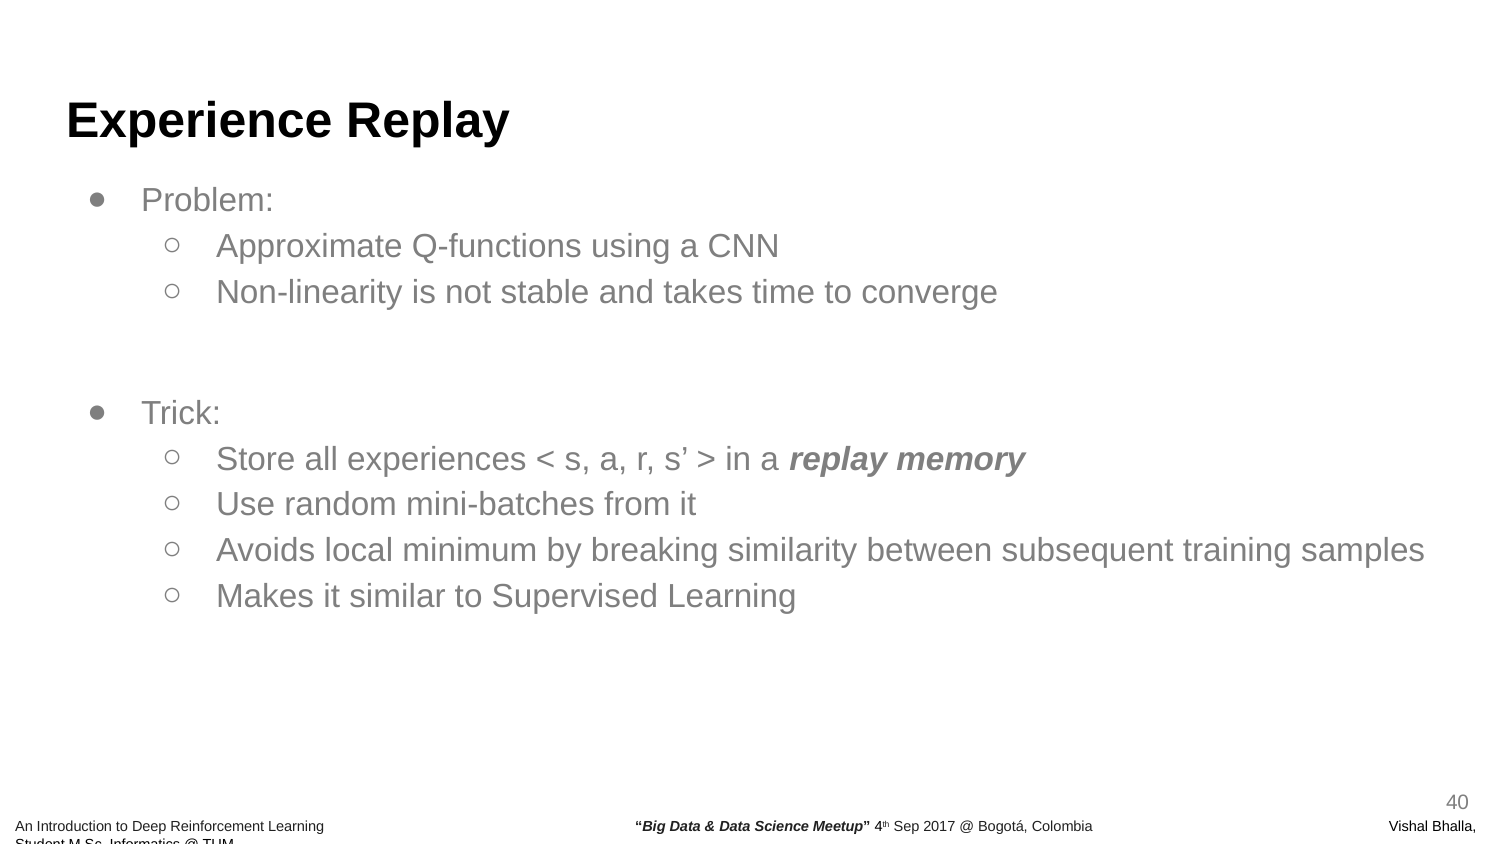

# Experience Replay
Problem:
Approximate Q-functions using a CNN
Non-linearity is not stable and takes time to converge
Trick:
Store all experiences < s, a, r, s’ > in a replay memory
Use random mini-batches from it
Avoids local minimum by breaking similarity between subsequent training samples
Makes it similar to Supervised Learning
40
An Introduction to Deep Reinforcement Learning	             	     “Big Data & Data Science Meetup” 4th Sep 2017 @ Bogotá, Colombia		      Vishal Bhalla, Student M Sc. Informatics @ TUM